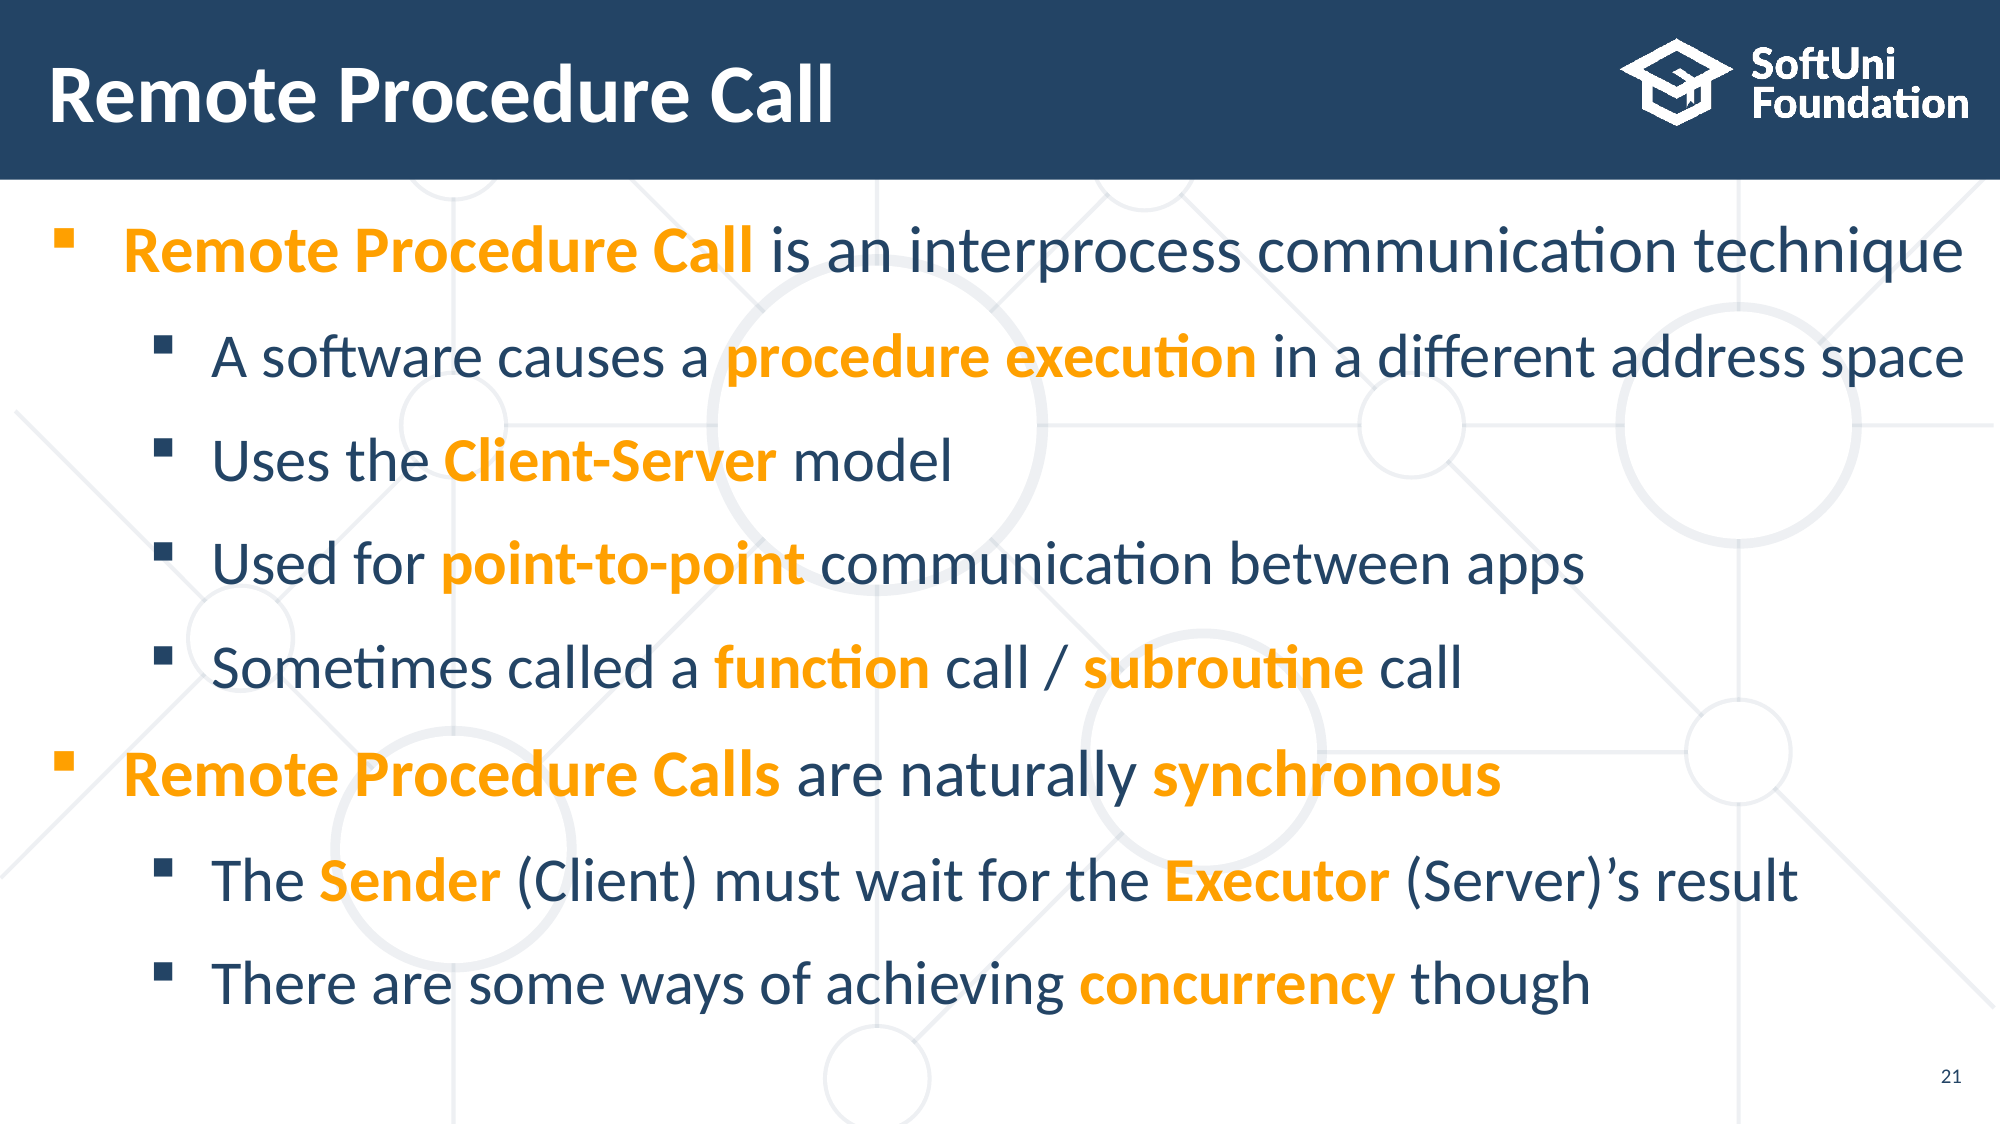

# Remote Procedure Call
Remote Procedure Call is an interprocess communication technique
A software causes a procedure execution in a different address space
Uses the Client-Server model
Used for point-to-point communication between apps
Sometimes called a function call / subroutine call
Remote Procedure Calls are naturally synchronous
The Sender (Client) must wait for the Executor (Server)’s result
There are some ways of achieving concurrency though

21